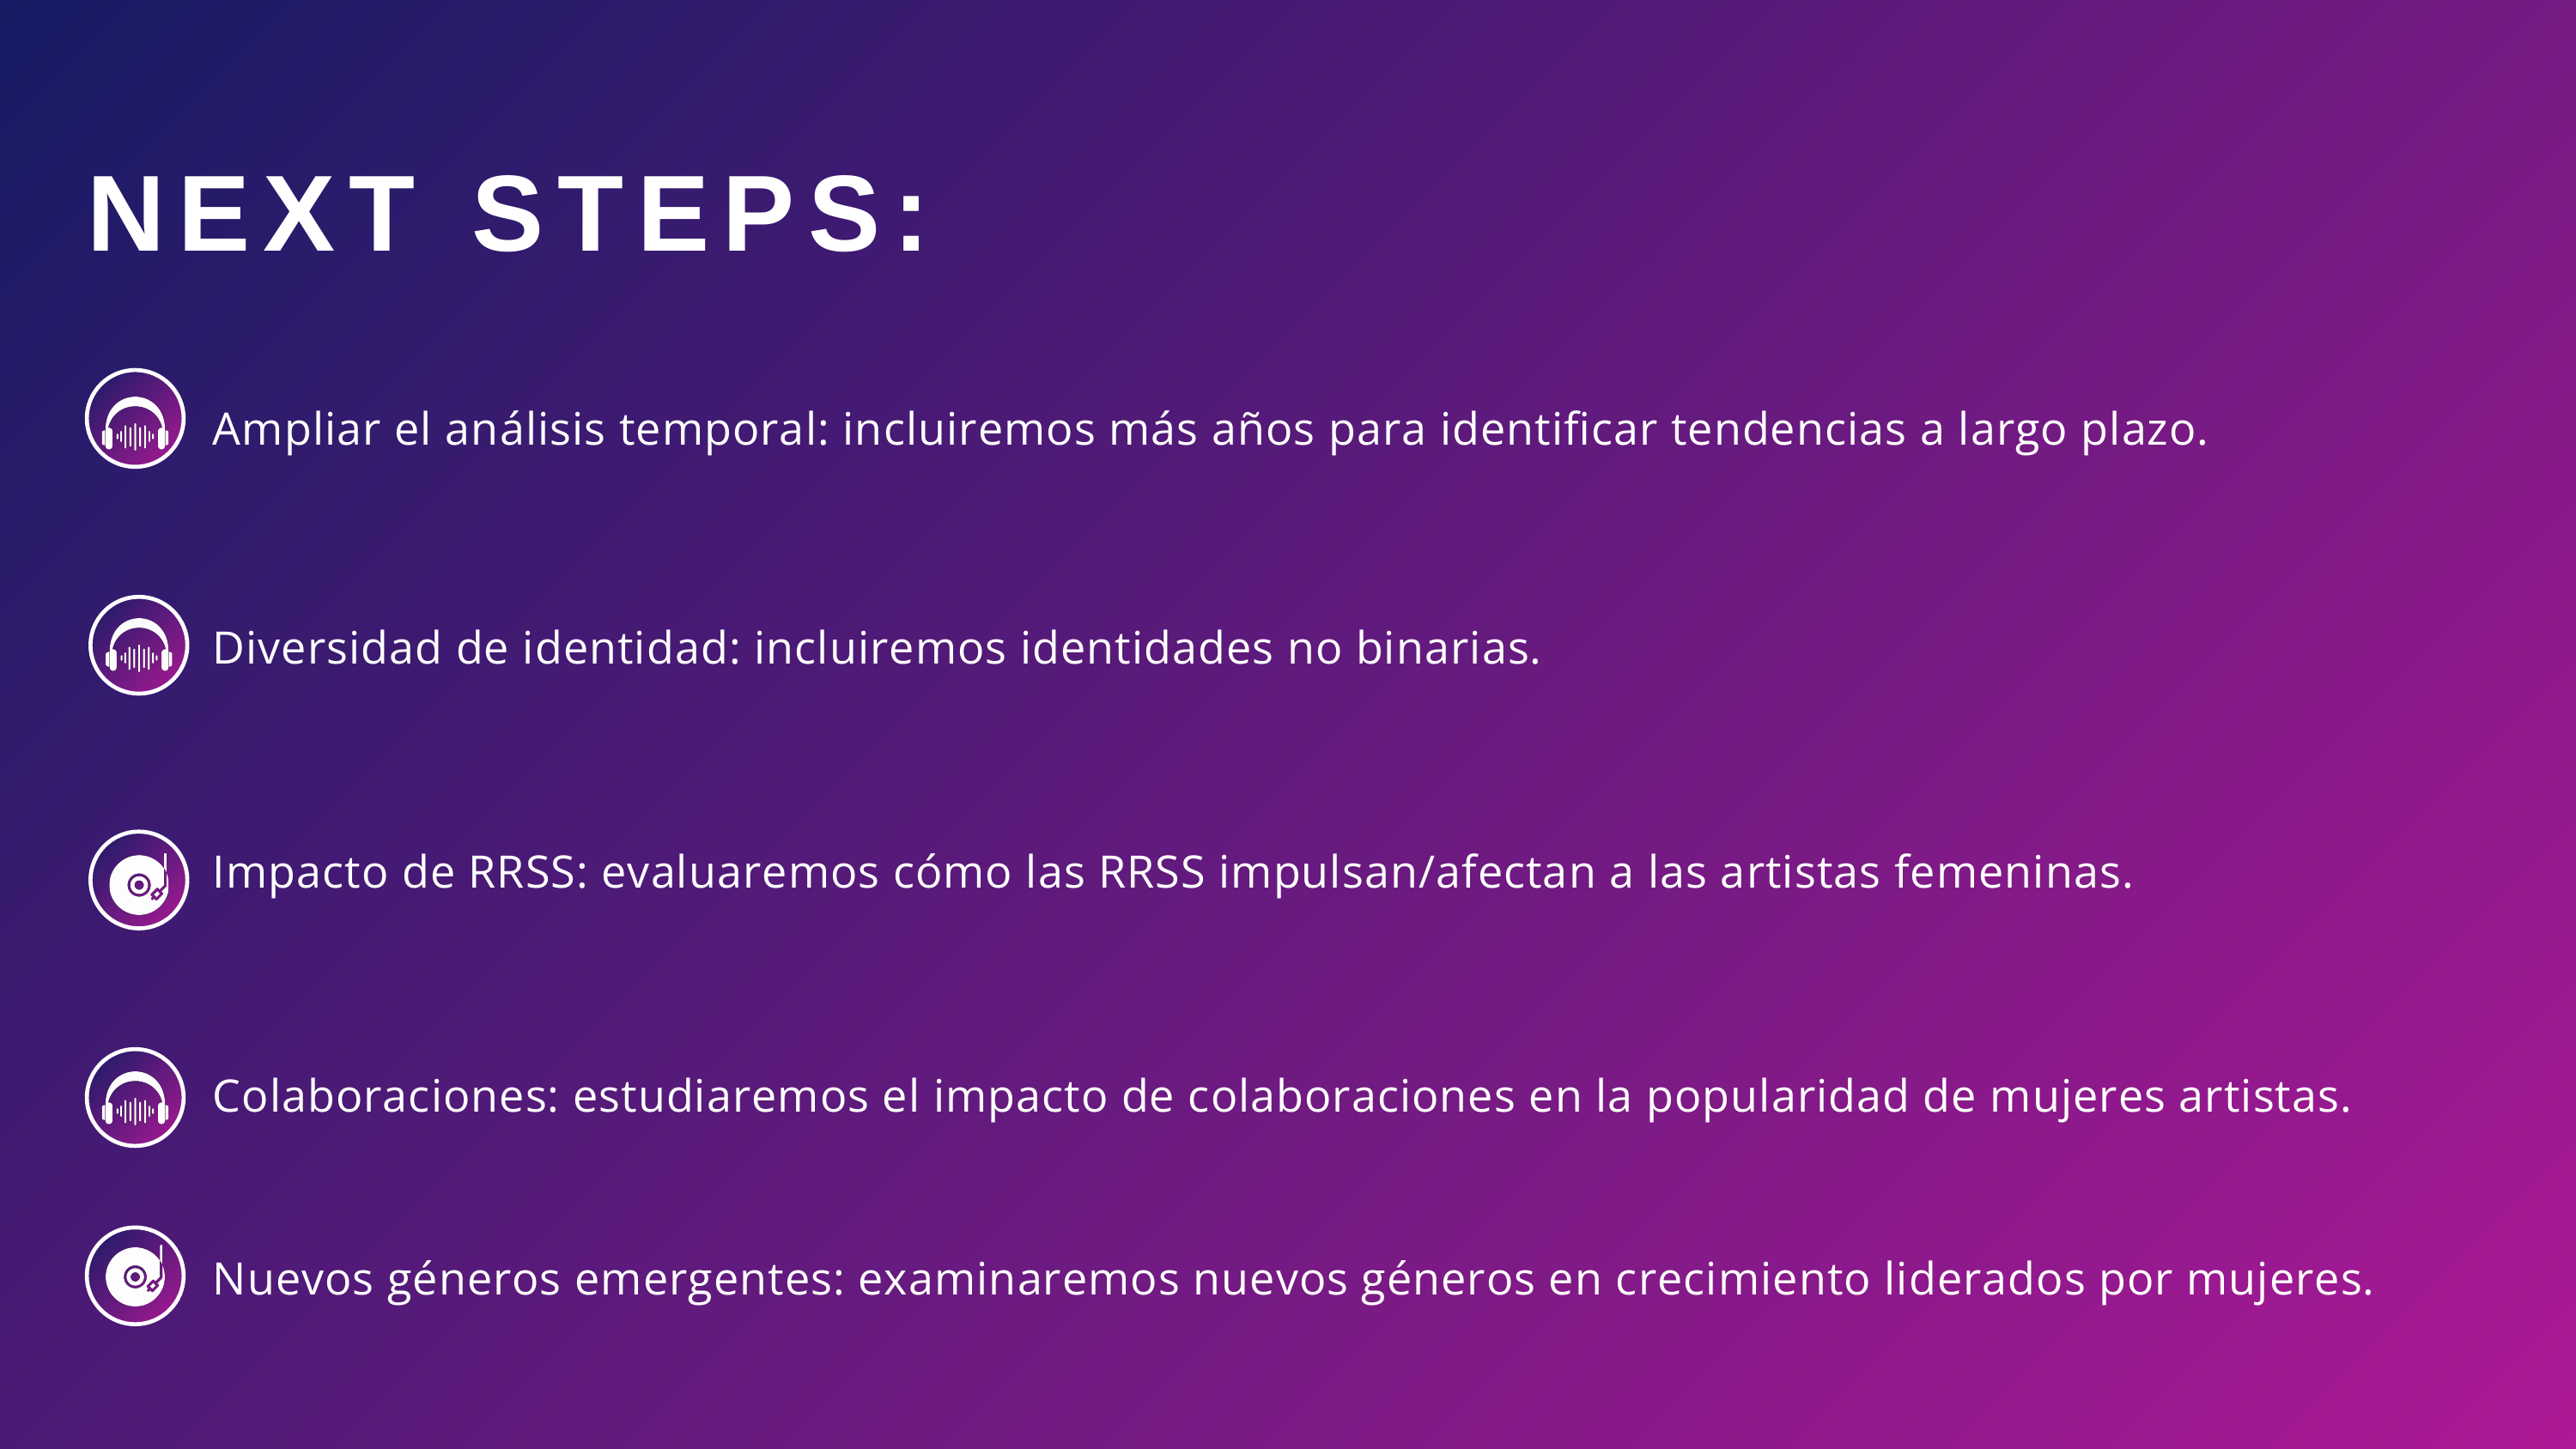

NEXT STEPS:

Ampliar el análisis temporal: incluiremos más años para identificar tendencias a largo plazo.

Diversidad de identidad: incluiremos identidades no binarias.

Impacto de RRSS: evaluaremos cómo las RRSS impulsan/afectan a las artistas femeninas.

Colaboraciones: estudiaremos el impacto de colaboraciones en la popularidad de mujeres artistas.

Nuevos géneros emergentes: examinaremos nuevos géneros en crecimiento liderados por mujeres.